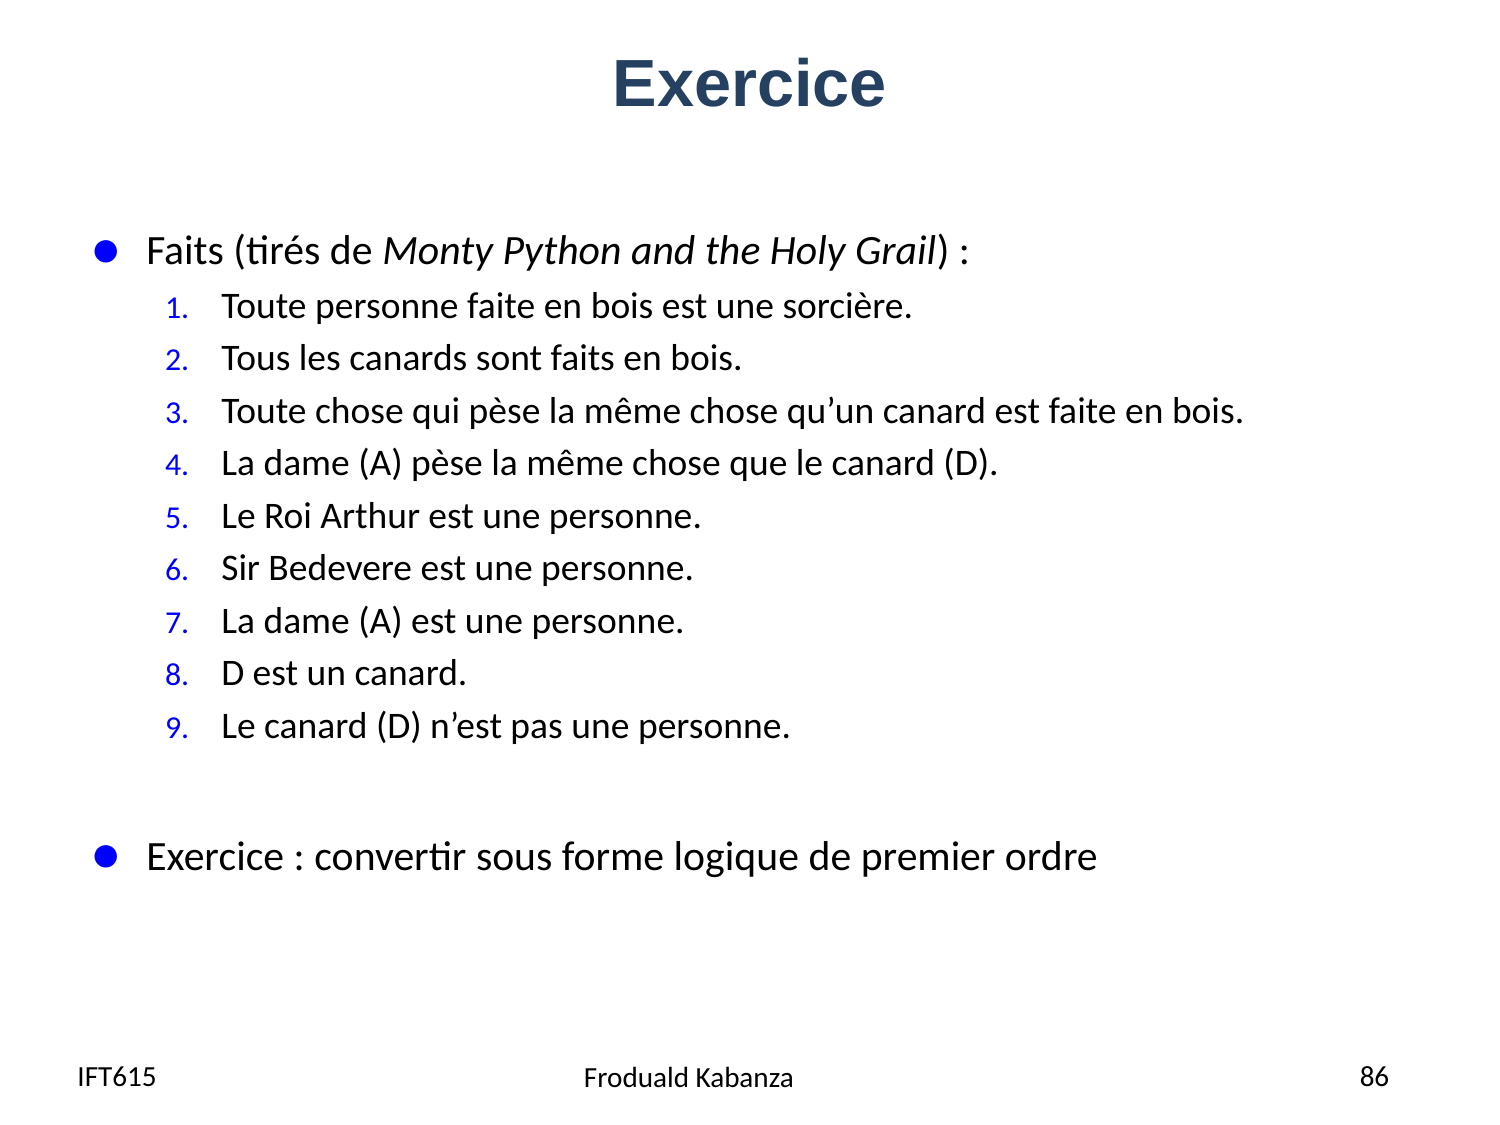

# Exercice
Faits (tirés de Monty Python and the Holy Grail) :
Toute personne faite en bois est une sorcière.
Tous les canards sont faits en bois.
Toute chose qui pèse la même chose qu’un canard est faite en bois.
La dame (A) pèse la même chose que le canard (D).
Le Roi Arthur est une personne.
Sir Bedevere est une personne.
La dame (A) est une personne.
D est un canard.
Le canard (D) n’est pas une personne.

Exercice : convertir sous forme logique de premier ordre

IFT615
86
Froduald Kabanza